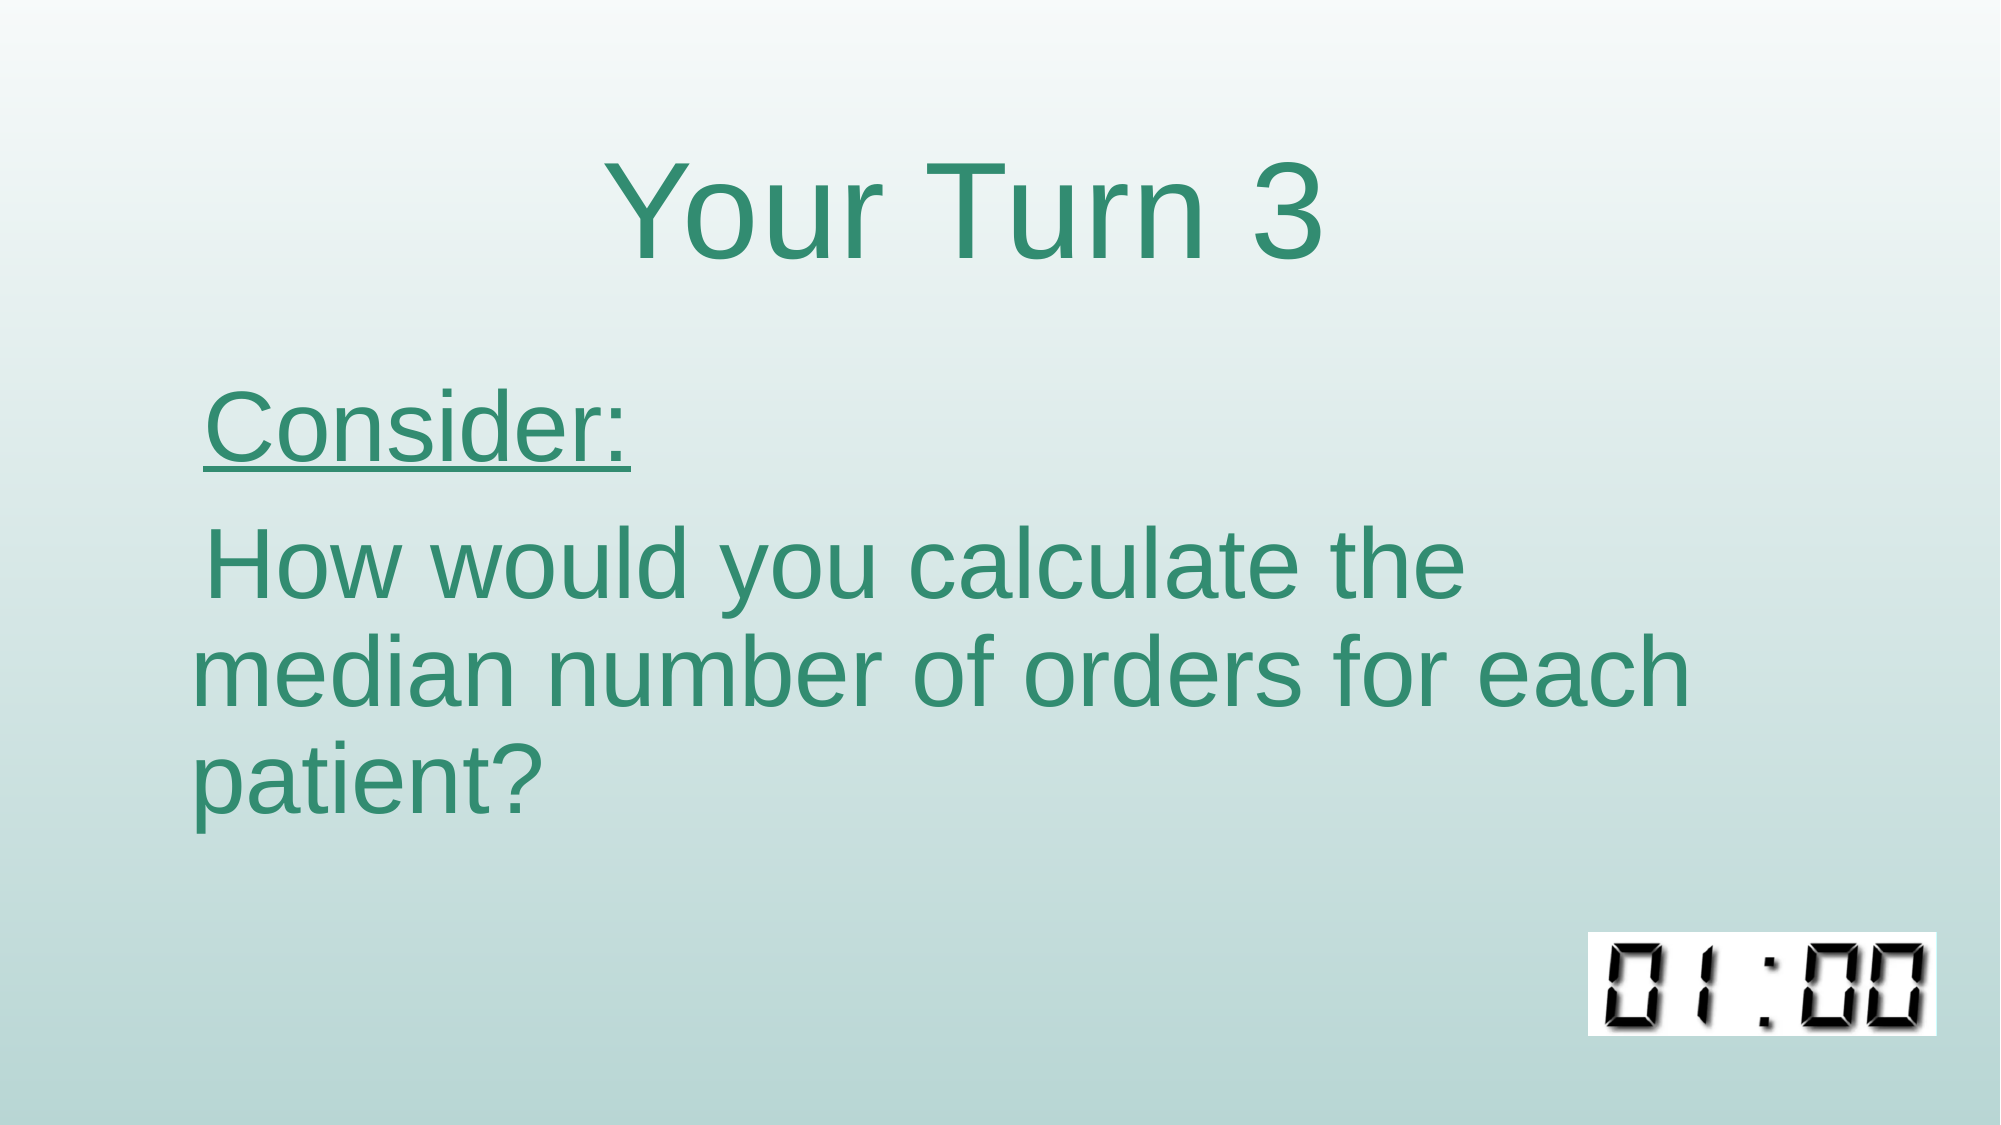

# Your Turn 3
Consider:
How would you calculate the median number of orders for each patient?